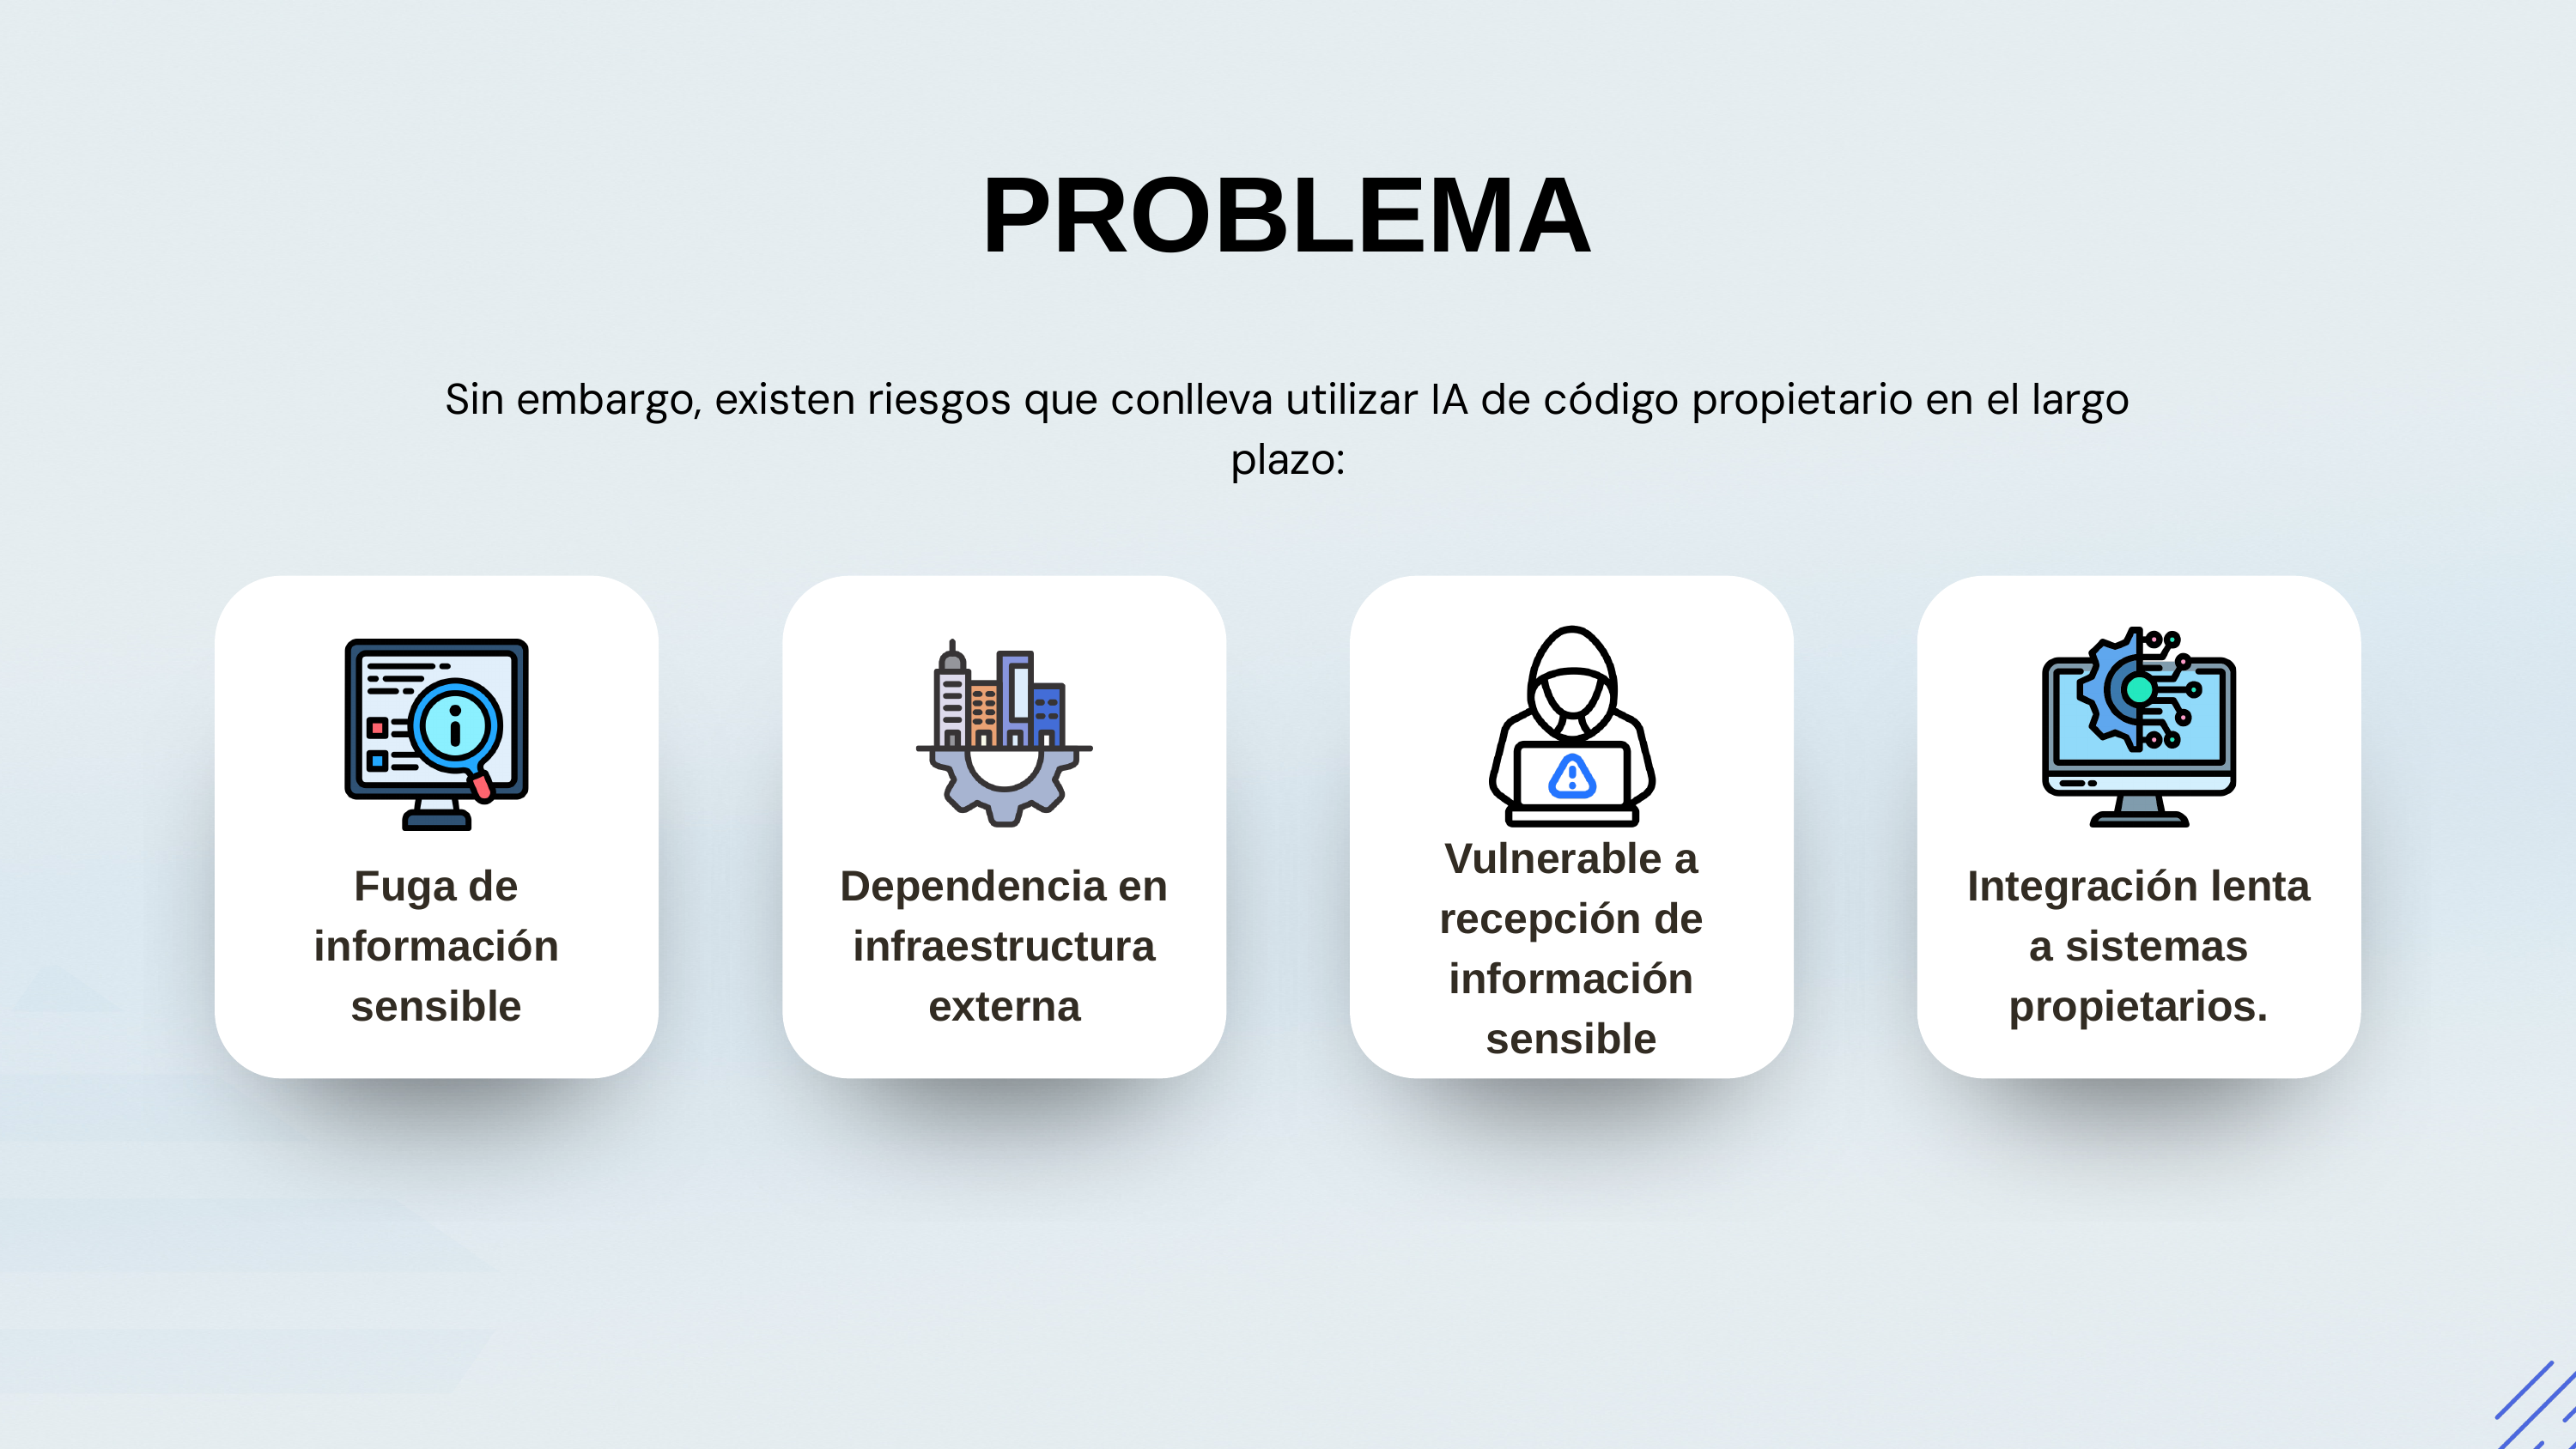

PROBLEMA
Sin embargo, existen riesgos que conlleva utilizar IA de código propietario en el largo plazo:

Fuga de información sensible

Dependencia en infraestructura externa

Vulnerable a recepción de información sensible

Integración lenta a sistemas propietarios.